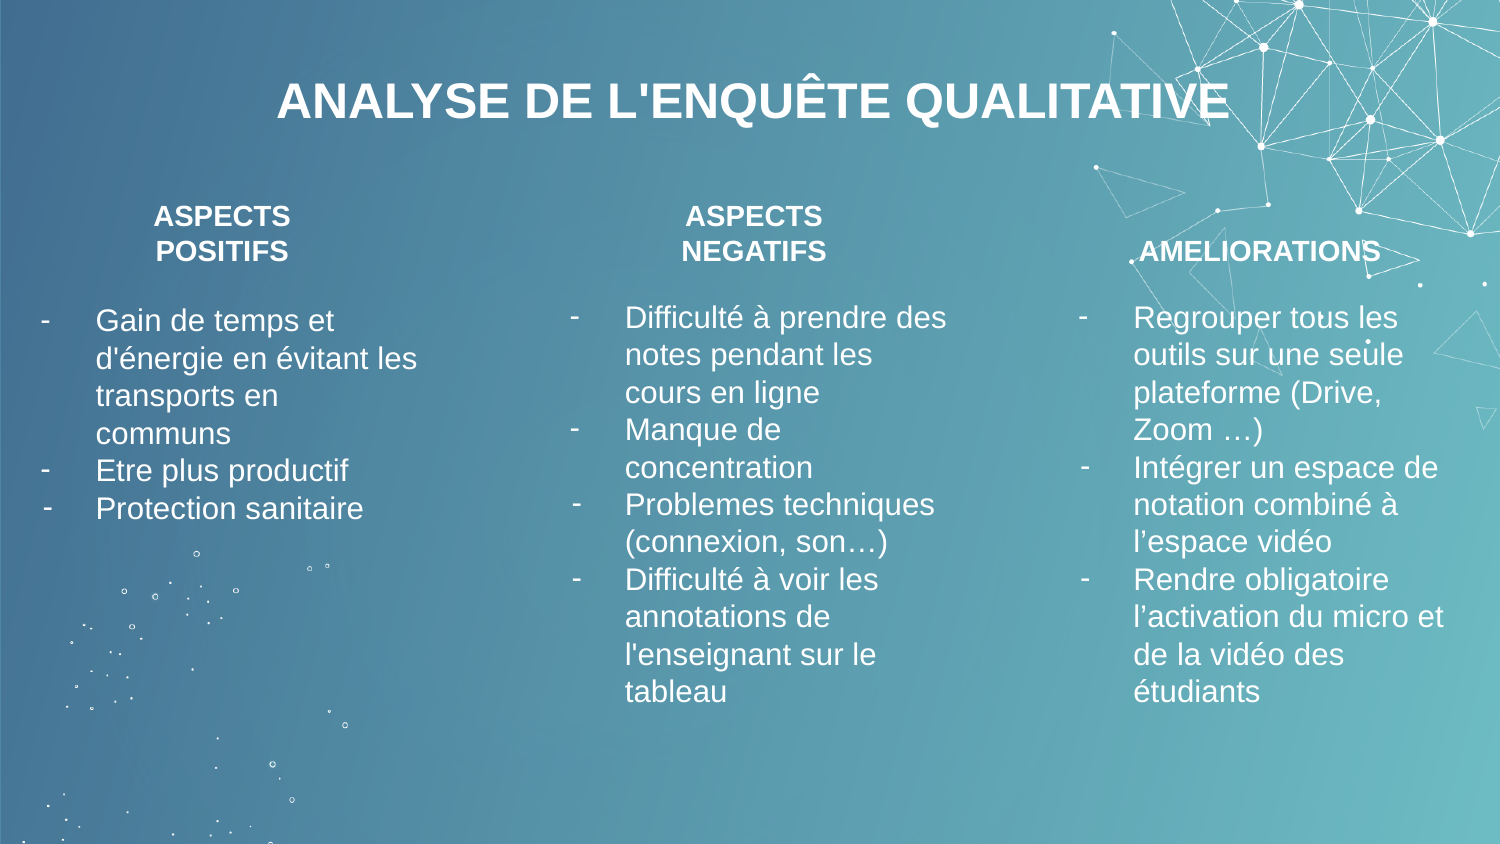

# ANALYSE DE L'ENQUÊTE QUALITATIVE
ASPECTS POSITIFS
ASPECTS NEGATIFS
AMELIORATIONS
Difficulté à prendre des notes pendant les cours en ligne
Manque de concentration
Problemes techniques (connexion, son…)
Difficulté à voir les annotations de l'enseignant sur le tableau
Regrouper tous les outils sur une seule plateforme (Drive, Zoom …)
Intégrer un espace de notation combiné à l’espace vidéo
Rendre obligatoire l’activation du micro et de la vidéo des étudiants

Gain de temps et d'énergie en évitant les transports en communs
Etre plus productif
Protection sanitaire